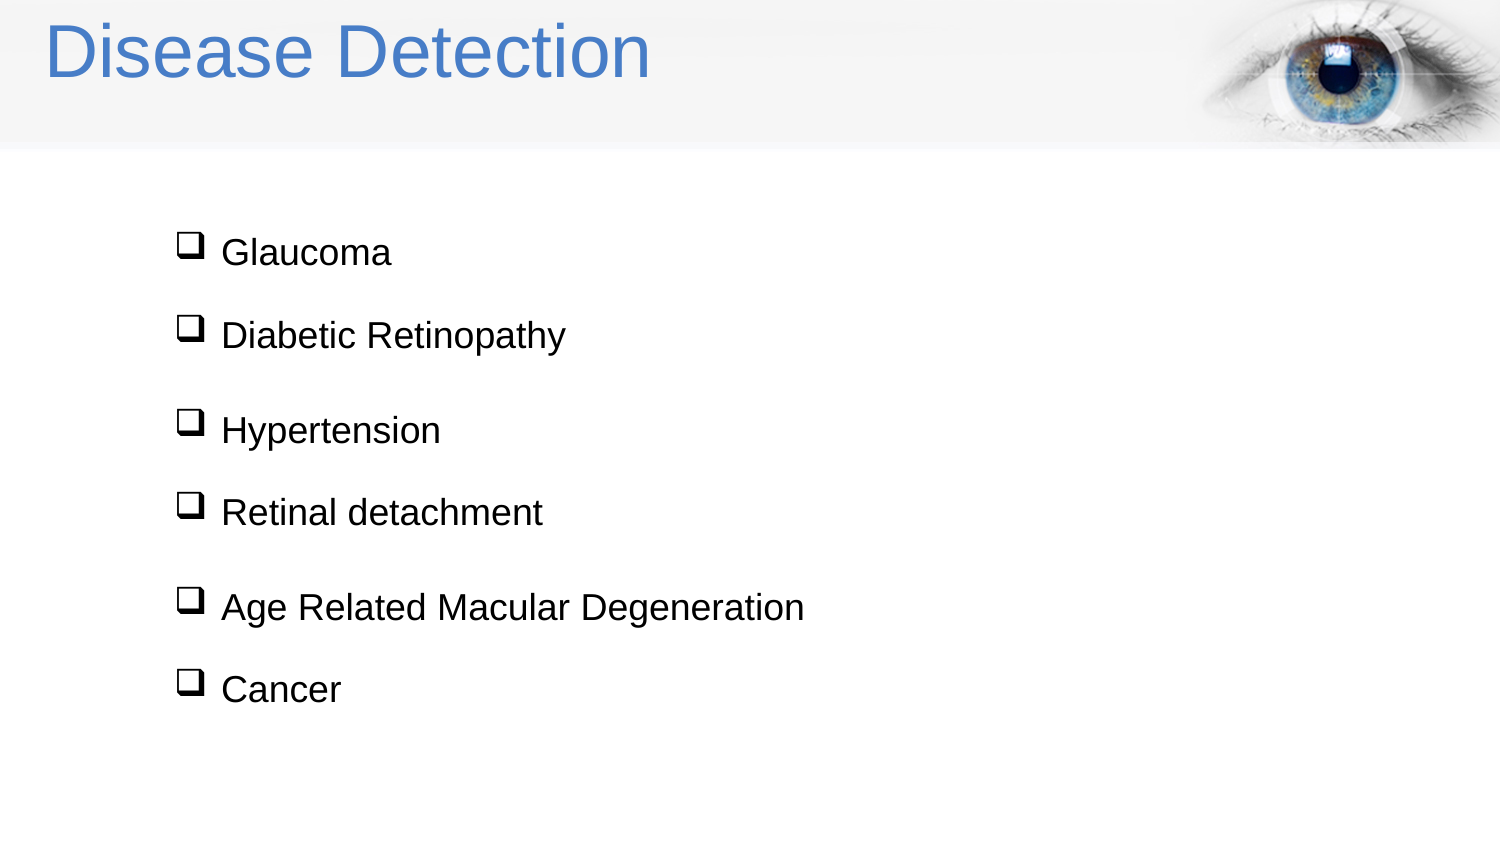

Disease Detection
Glaucoma
Diabetic Retinopathy
Hypertension
Retinal detachment
Age Related Macular Degeneration

Cancer